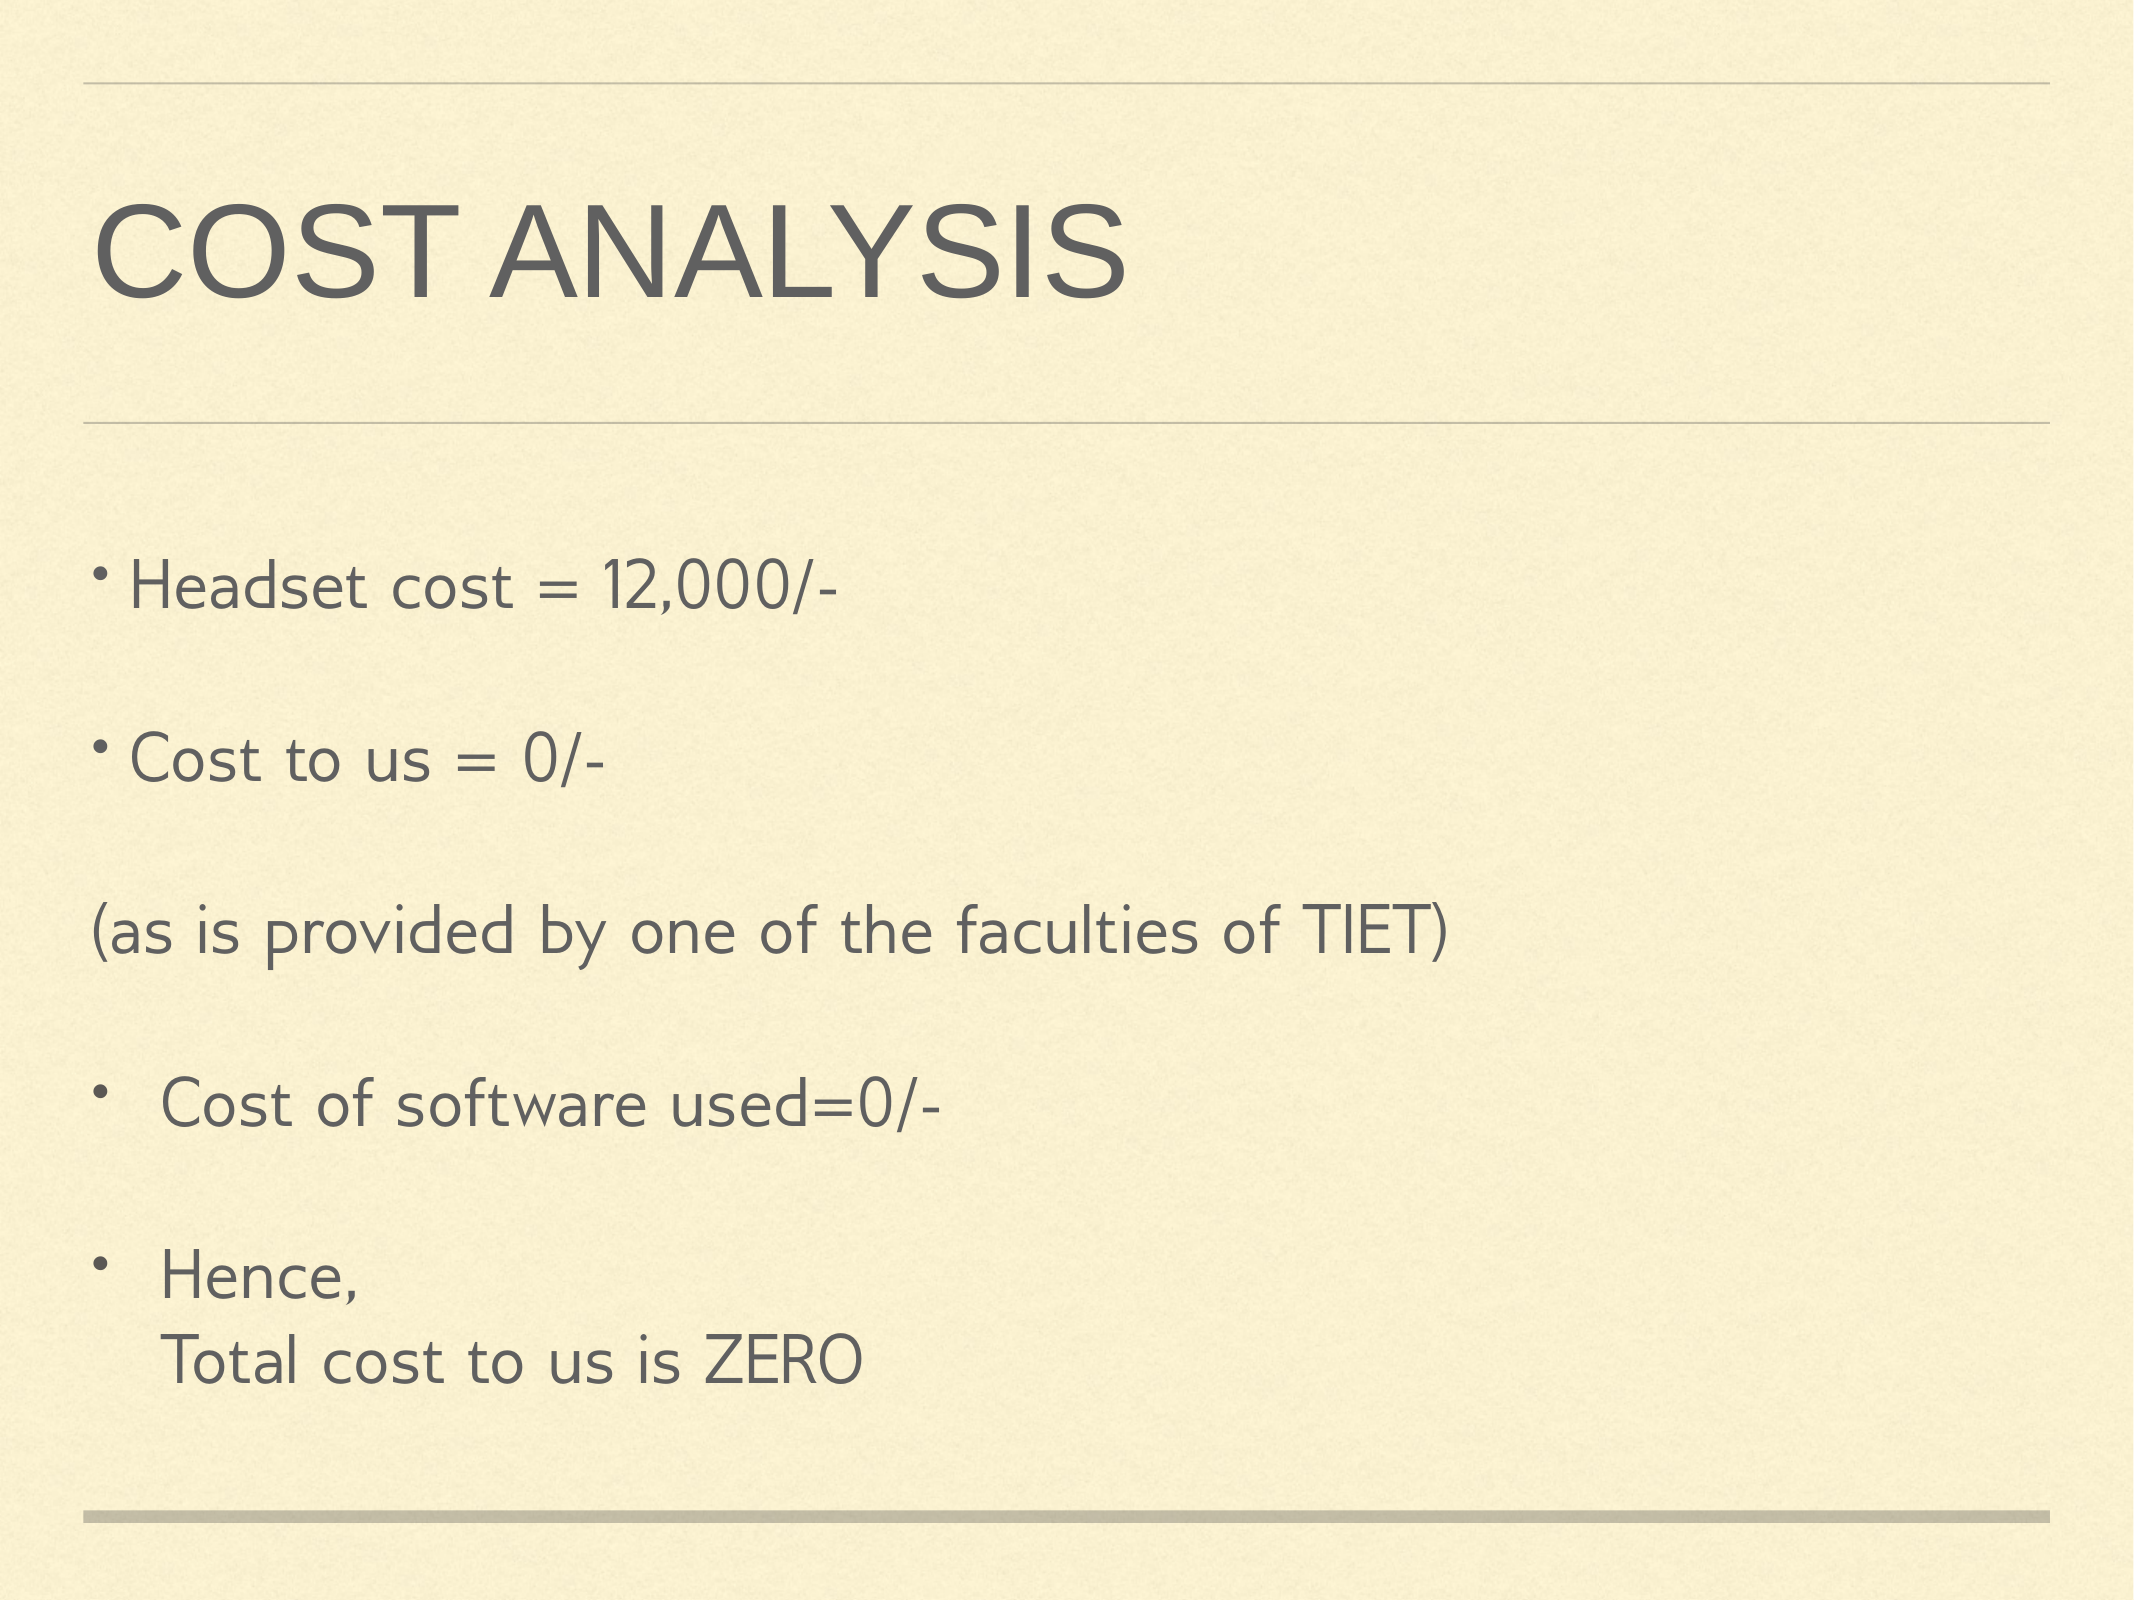

# COST ANALYSIS
Headset cost = 12,000/-
Cost to us = 0/-
(as is provided by one of the faculties of TIET)
Cost of software used=0/-
Hence,
Total cost to us is ZERO